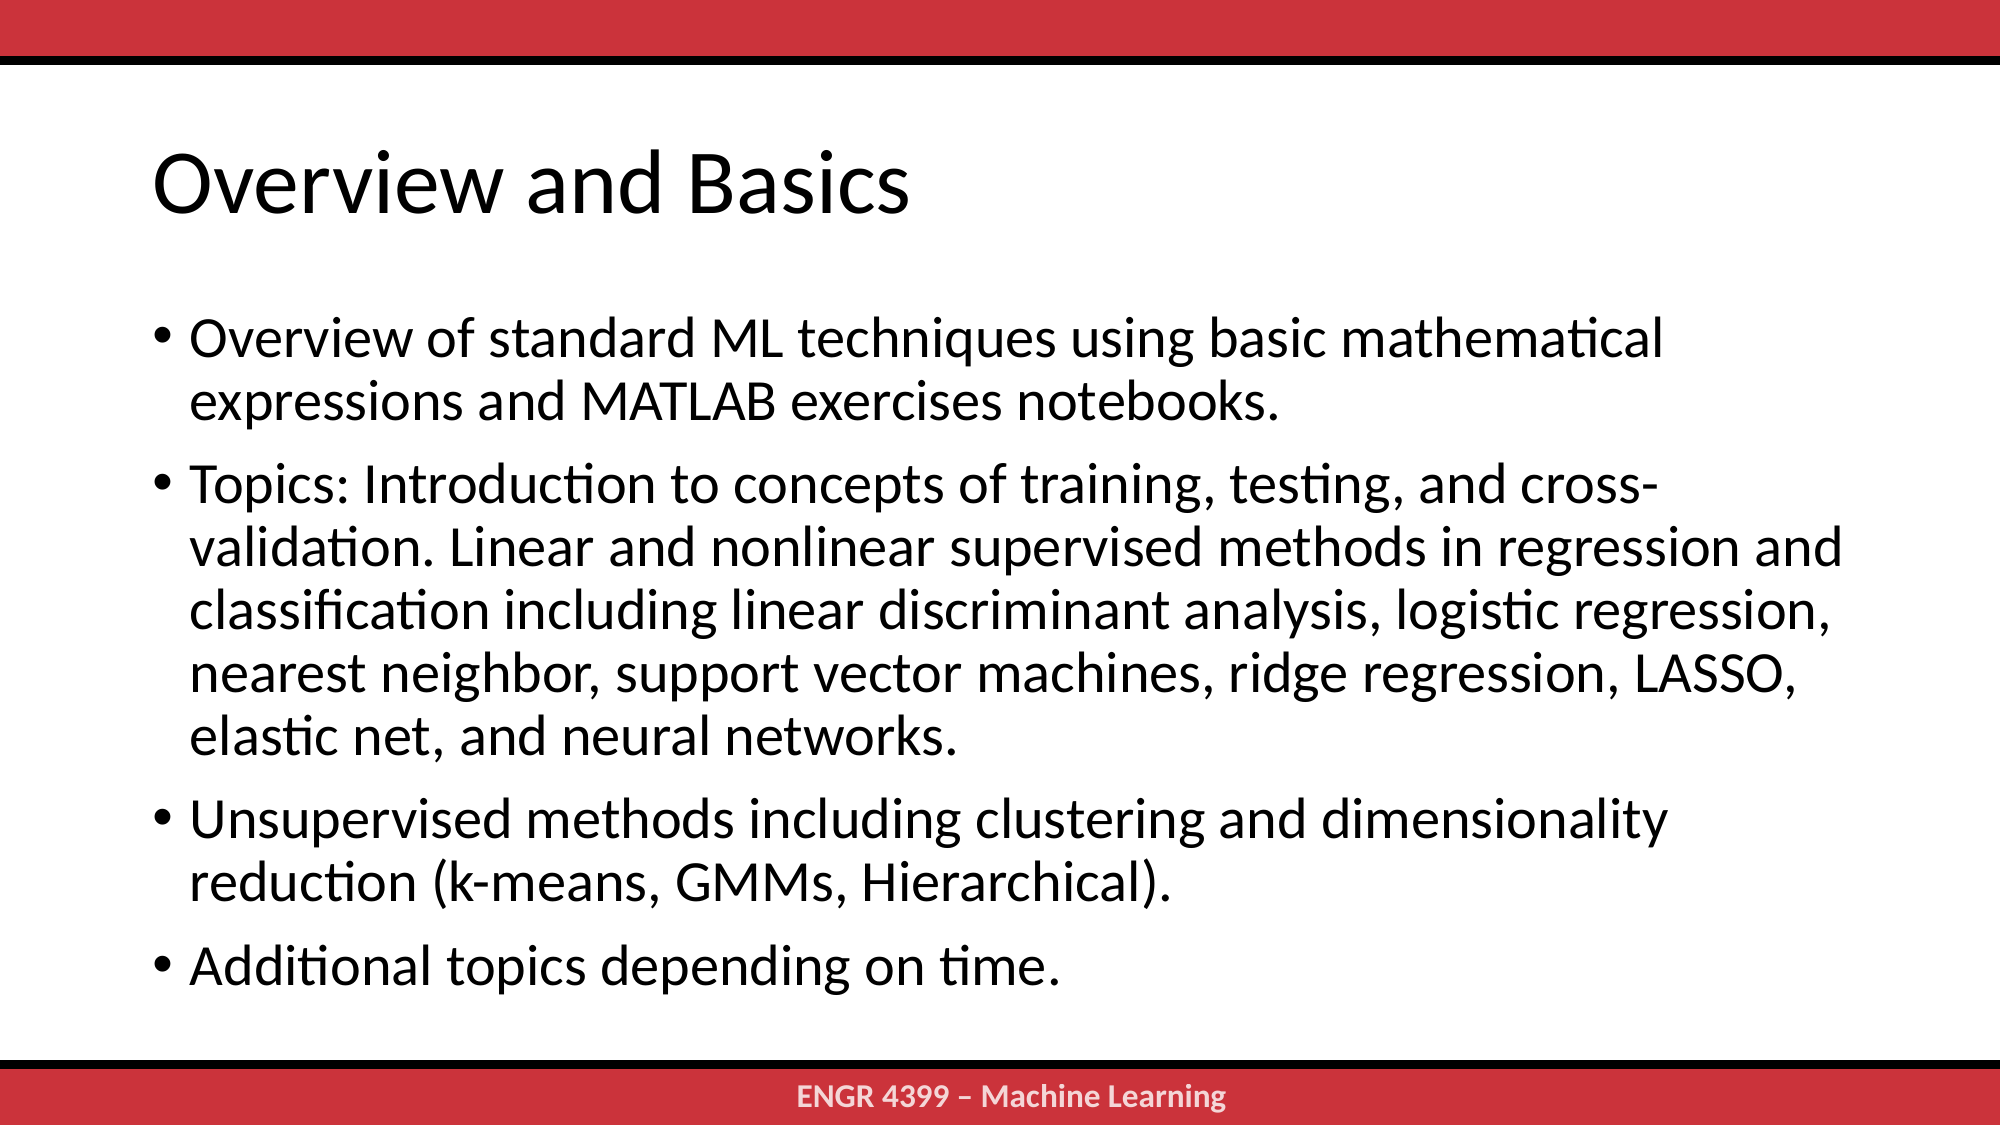

# Overview and Basics
Overview of standard ML techniques using basic mathematical expressions and MATLAB exercises notebooks.
Topics: Introduction to concepts of training, testing, and cross-validation. Linear and nonlinear supervised methods in regression and classification including linear discriminant analysis, logistic regression, nearest neighbor, support vector machines, ridge regression, LASSO, elastic net, and neural networks.
Unsupervised methods including clustering and dimensionality reduction (k-means, GMMs, Hierarchical).
Additional topics depending on time.
2
ENGR 4399 – Machine Learning